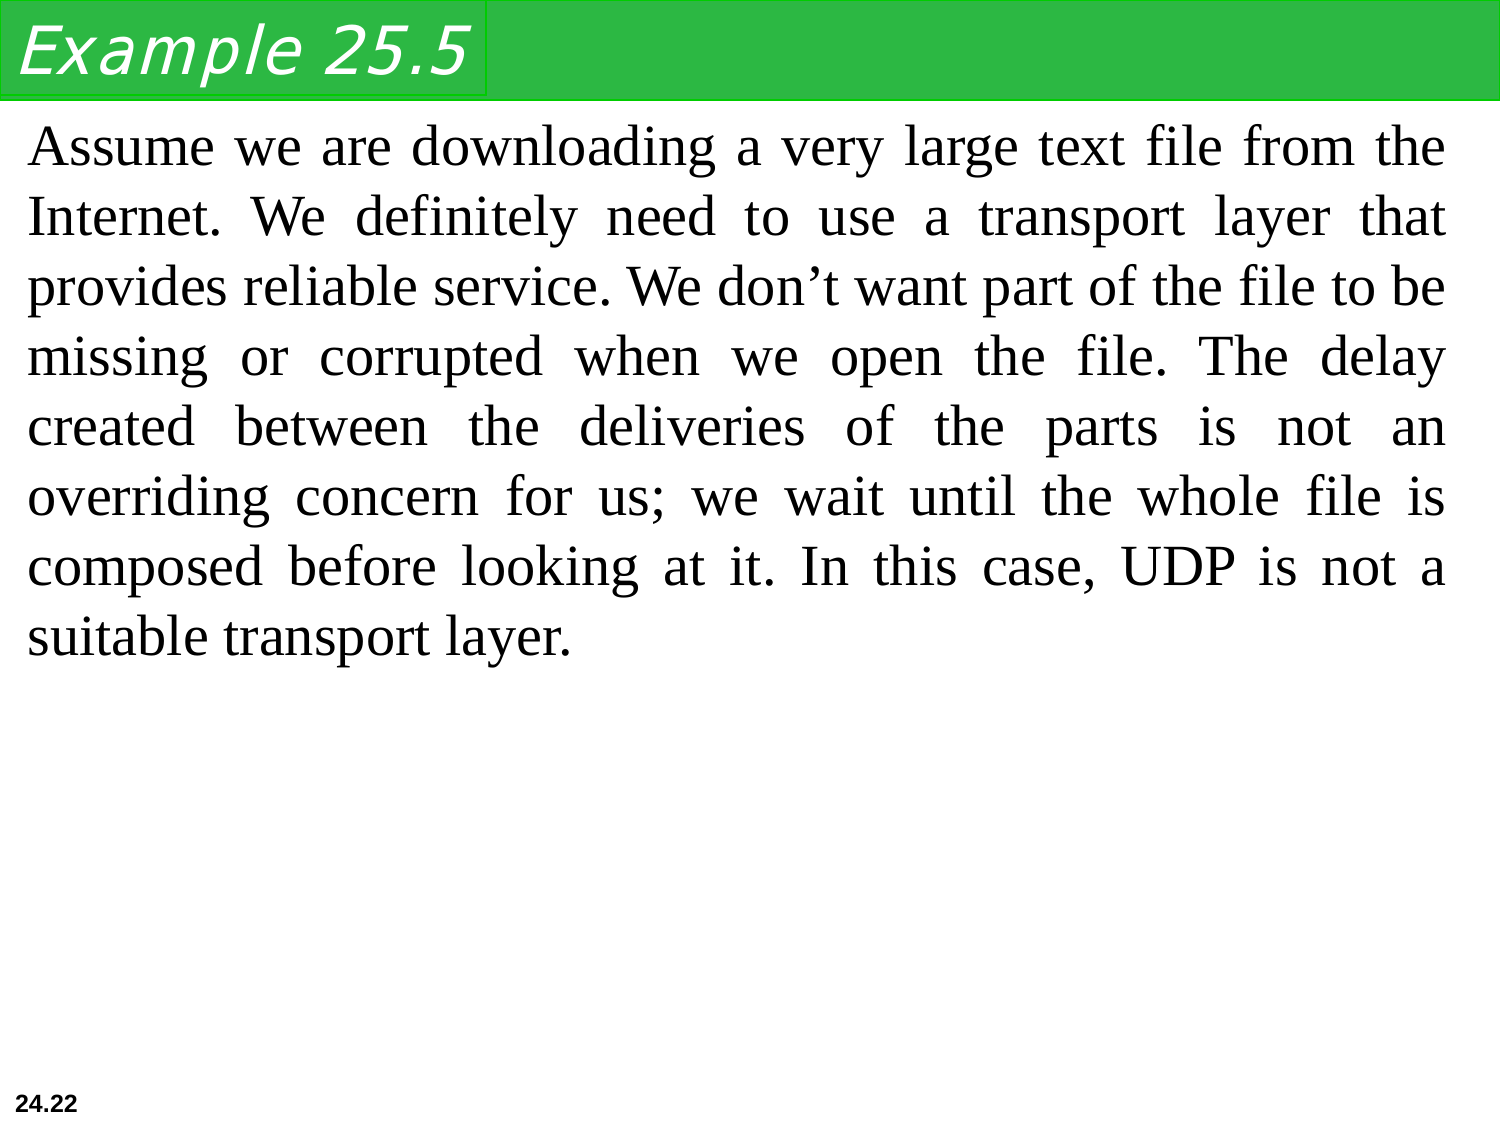

Example 25.5
Assume we are downloading a very large text file from the Internet. We definitely need to use a transport layer that provides reliable service. We don’t want part of the file to be missing or corrupted when we open the file. The delay created between the deliveries of the parts is not an overriding concern for us; we wait until the whole file is composed before looking at it. In this case, UDP is not a suitable transport layer.
24.22